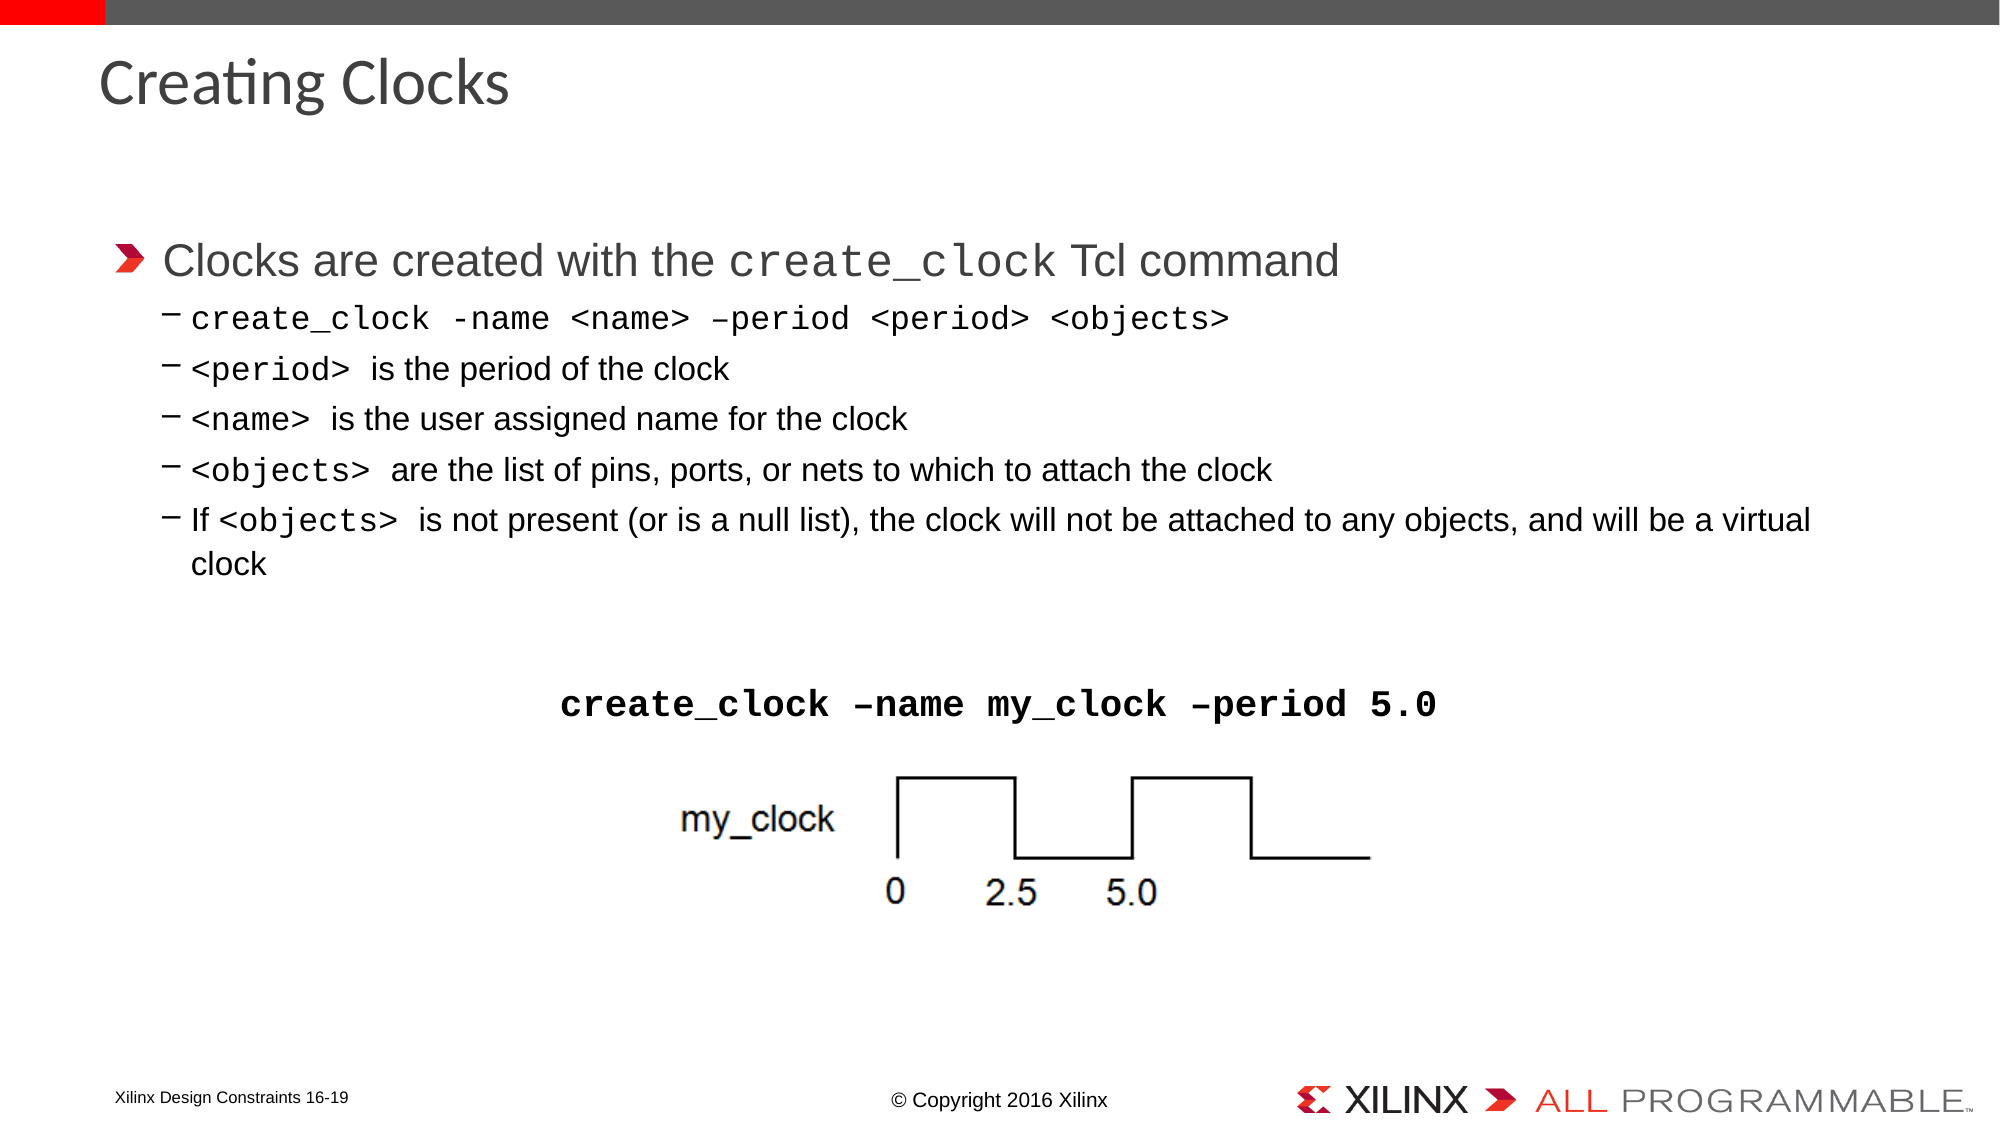

# Creating Clocks
Clocks are created with the create_clock Tcl command
create_clock -name <name> –period <period> <objects>
<period> is the period of the clock
<name> is the user assigned name for the clock
<objects> are the list of pins, ports, or nets to which to attach the clock
If <objects> is not present (or is a null list), the clock will not be attached to any objects, and will be a virtual clock

create_clock –name my_clock –period 5.0

Xilinx Design Constraints 16-19
© Copyright 2016 Xilinx